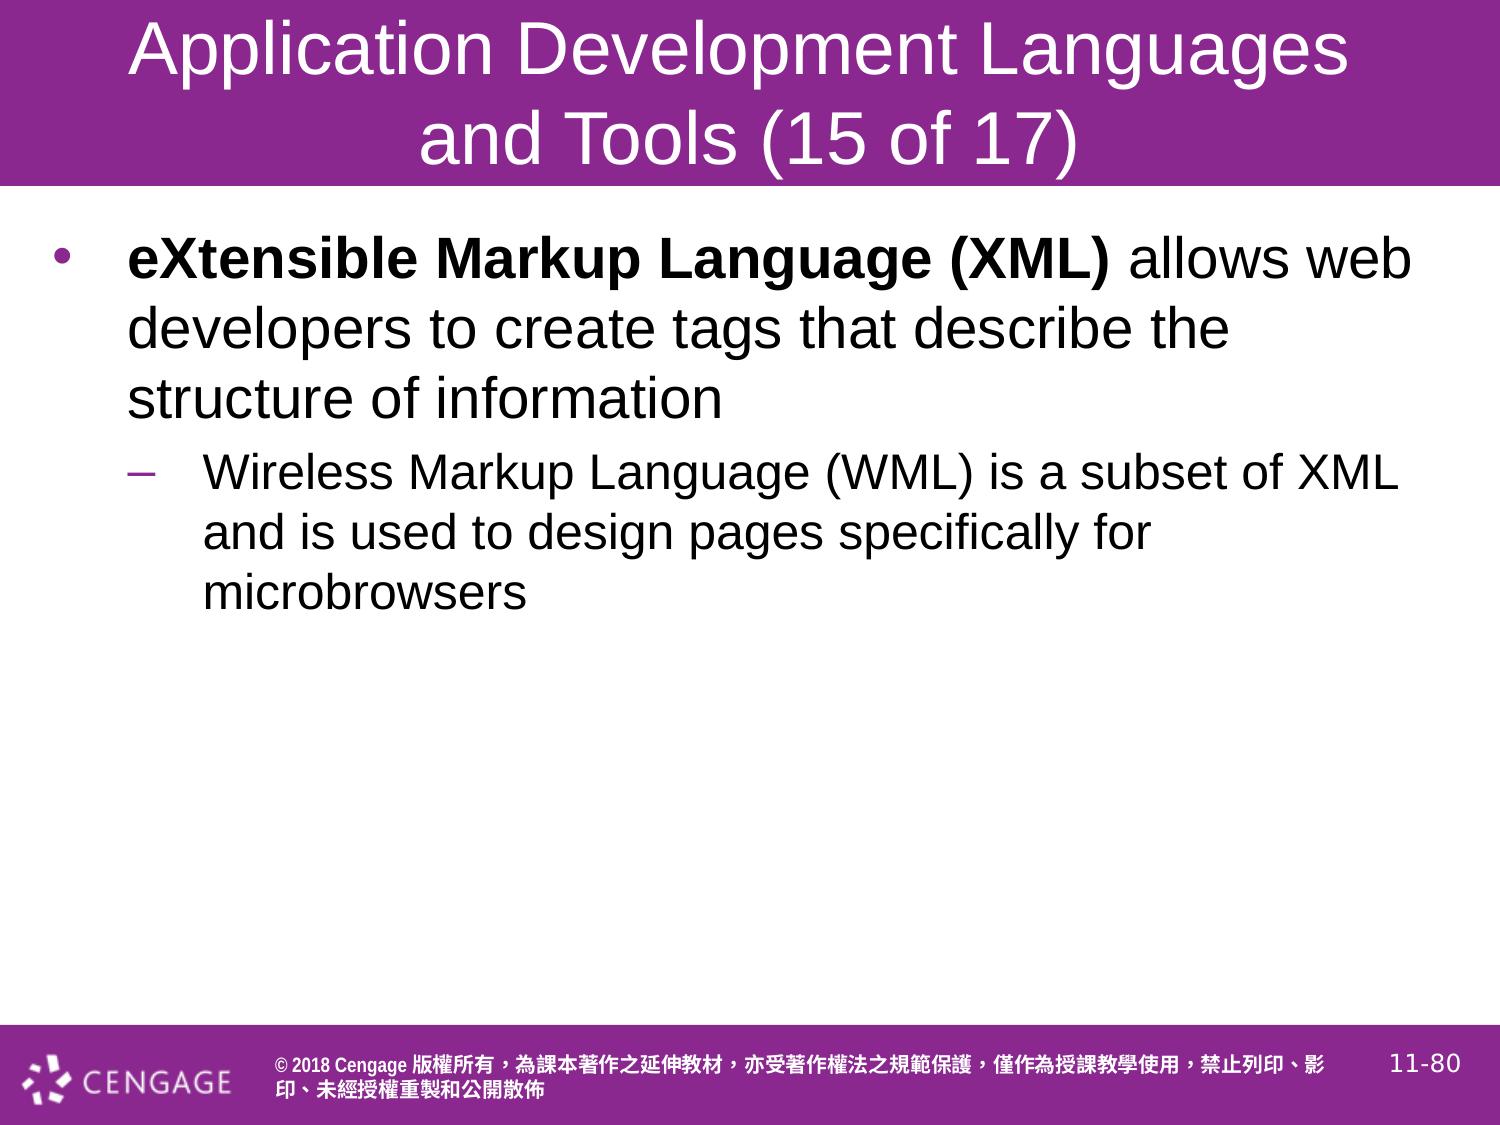

# Application Development Languages and Tools (15 of 17)
eXtensible Markup Language (XML) allows web developers to create tags that describe the structure of information
Wireless Markup Language (WML) is a subset of XML and is used to design pages specifically for microbrowsers